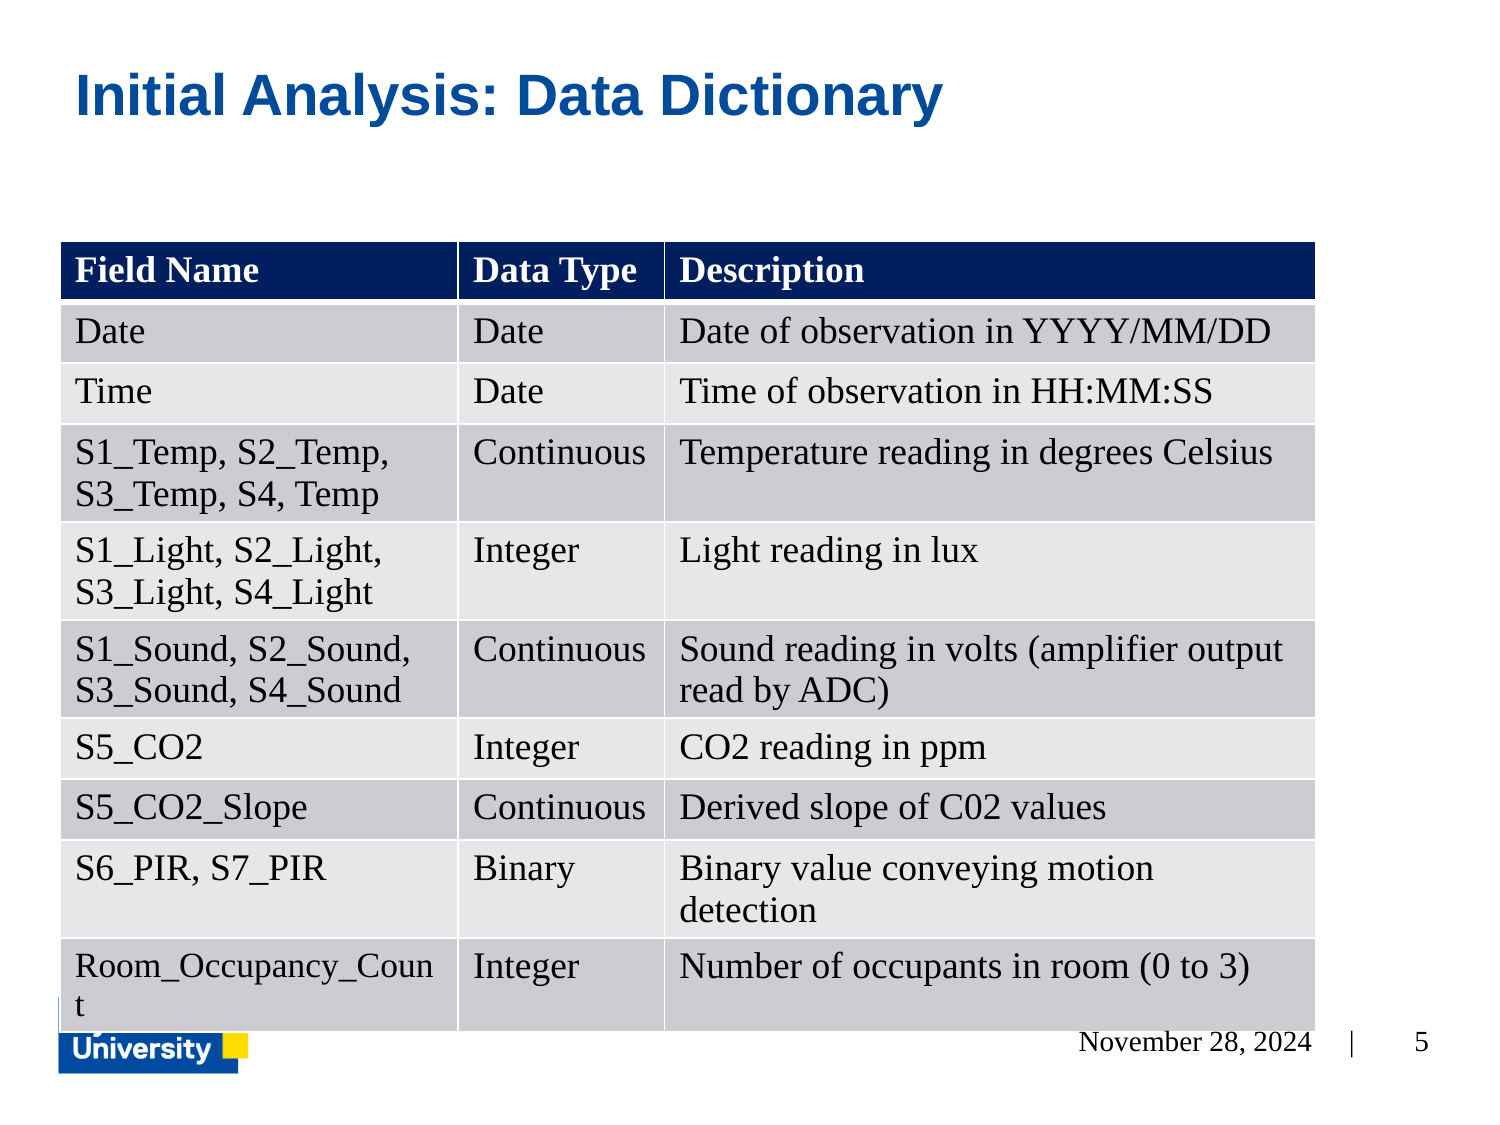

# Initial Analysis: Data Dictionary
| Field Name | Data Type | Description |
| --- | --- | --- |
| Date | Date | Date of observation in YYYY/MM/DD |
| Time | Date | Time of observation in HH:MM:SS |
| S1\_Temp, S2\_Temp, S3\_Temp, S4, Temp | Continuous | Temperature reading in degrees Celsius |
| S1\_Light, S2\_Light, S3\_Light, S4\_Light | Integer | Light reading in lux |
| S1\_Sound, S2\_Sound, S3\_Sound, S4\_Sound | Continuous | Sound reading in volts (amplifier output read by ADC) |
| S5\_CO2 | Integer | CO2 reading in ppm |
| S5\_CO2\_Slope | Continuous | Derived slope of C02 values |
| S6\_PIR, S7\_PIR | Binary | Binary value conveying motion detection |
| Room\_Occupancy\_Count | Integer | Number of occupants in room (0 to 3) |
5
November 28, 2024     |